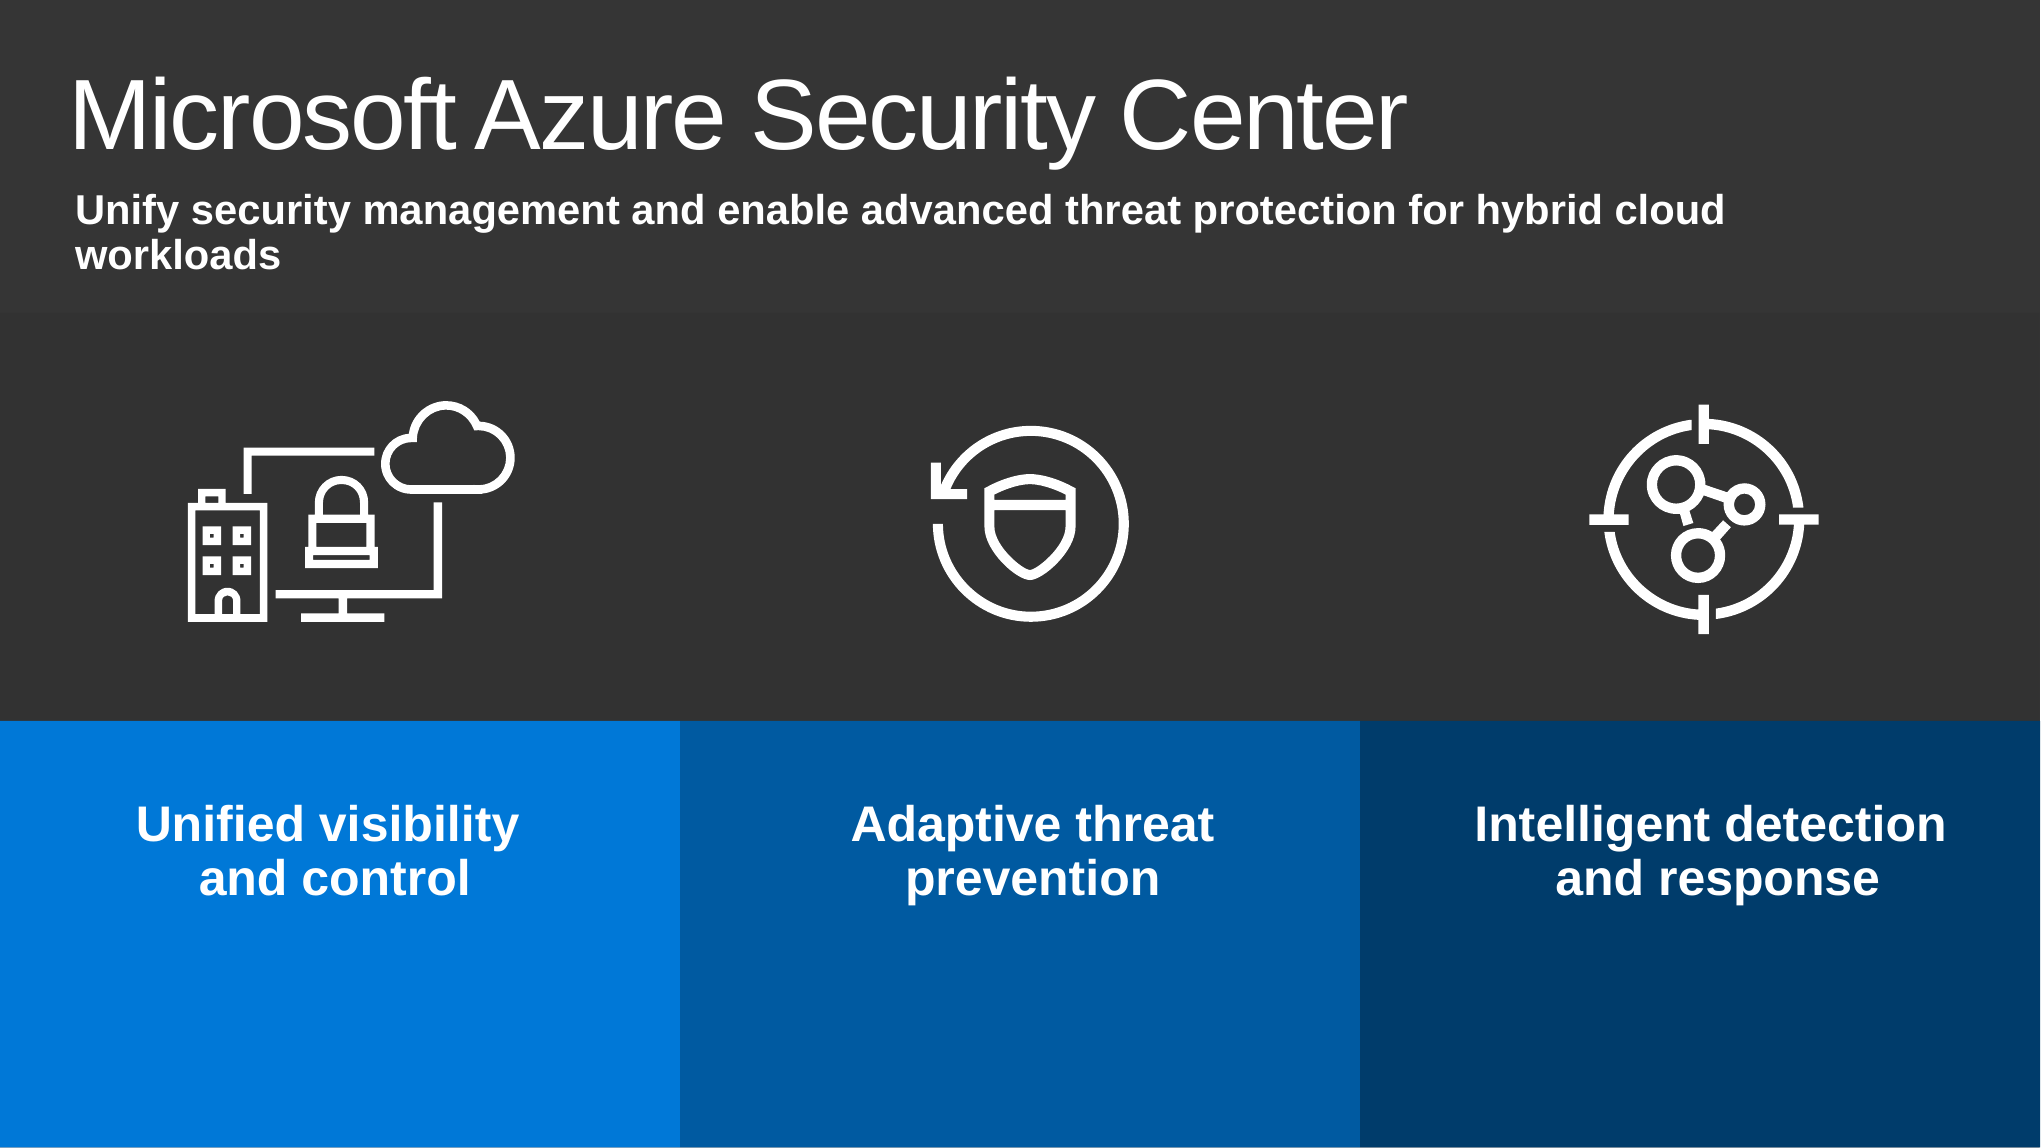

# Microsoft Azure Security Center
Unify security management and enable advanced threat protection for hybrid cloud workloads

Unified visibility
and control
Adaptive threat prevention
Intelligent detection
and response